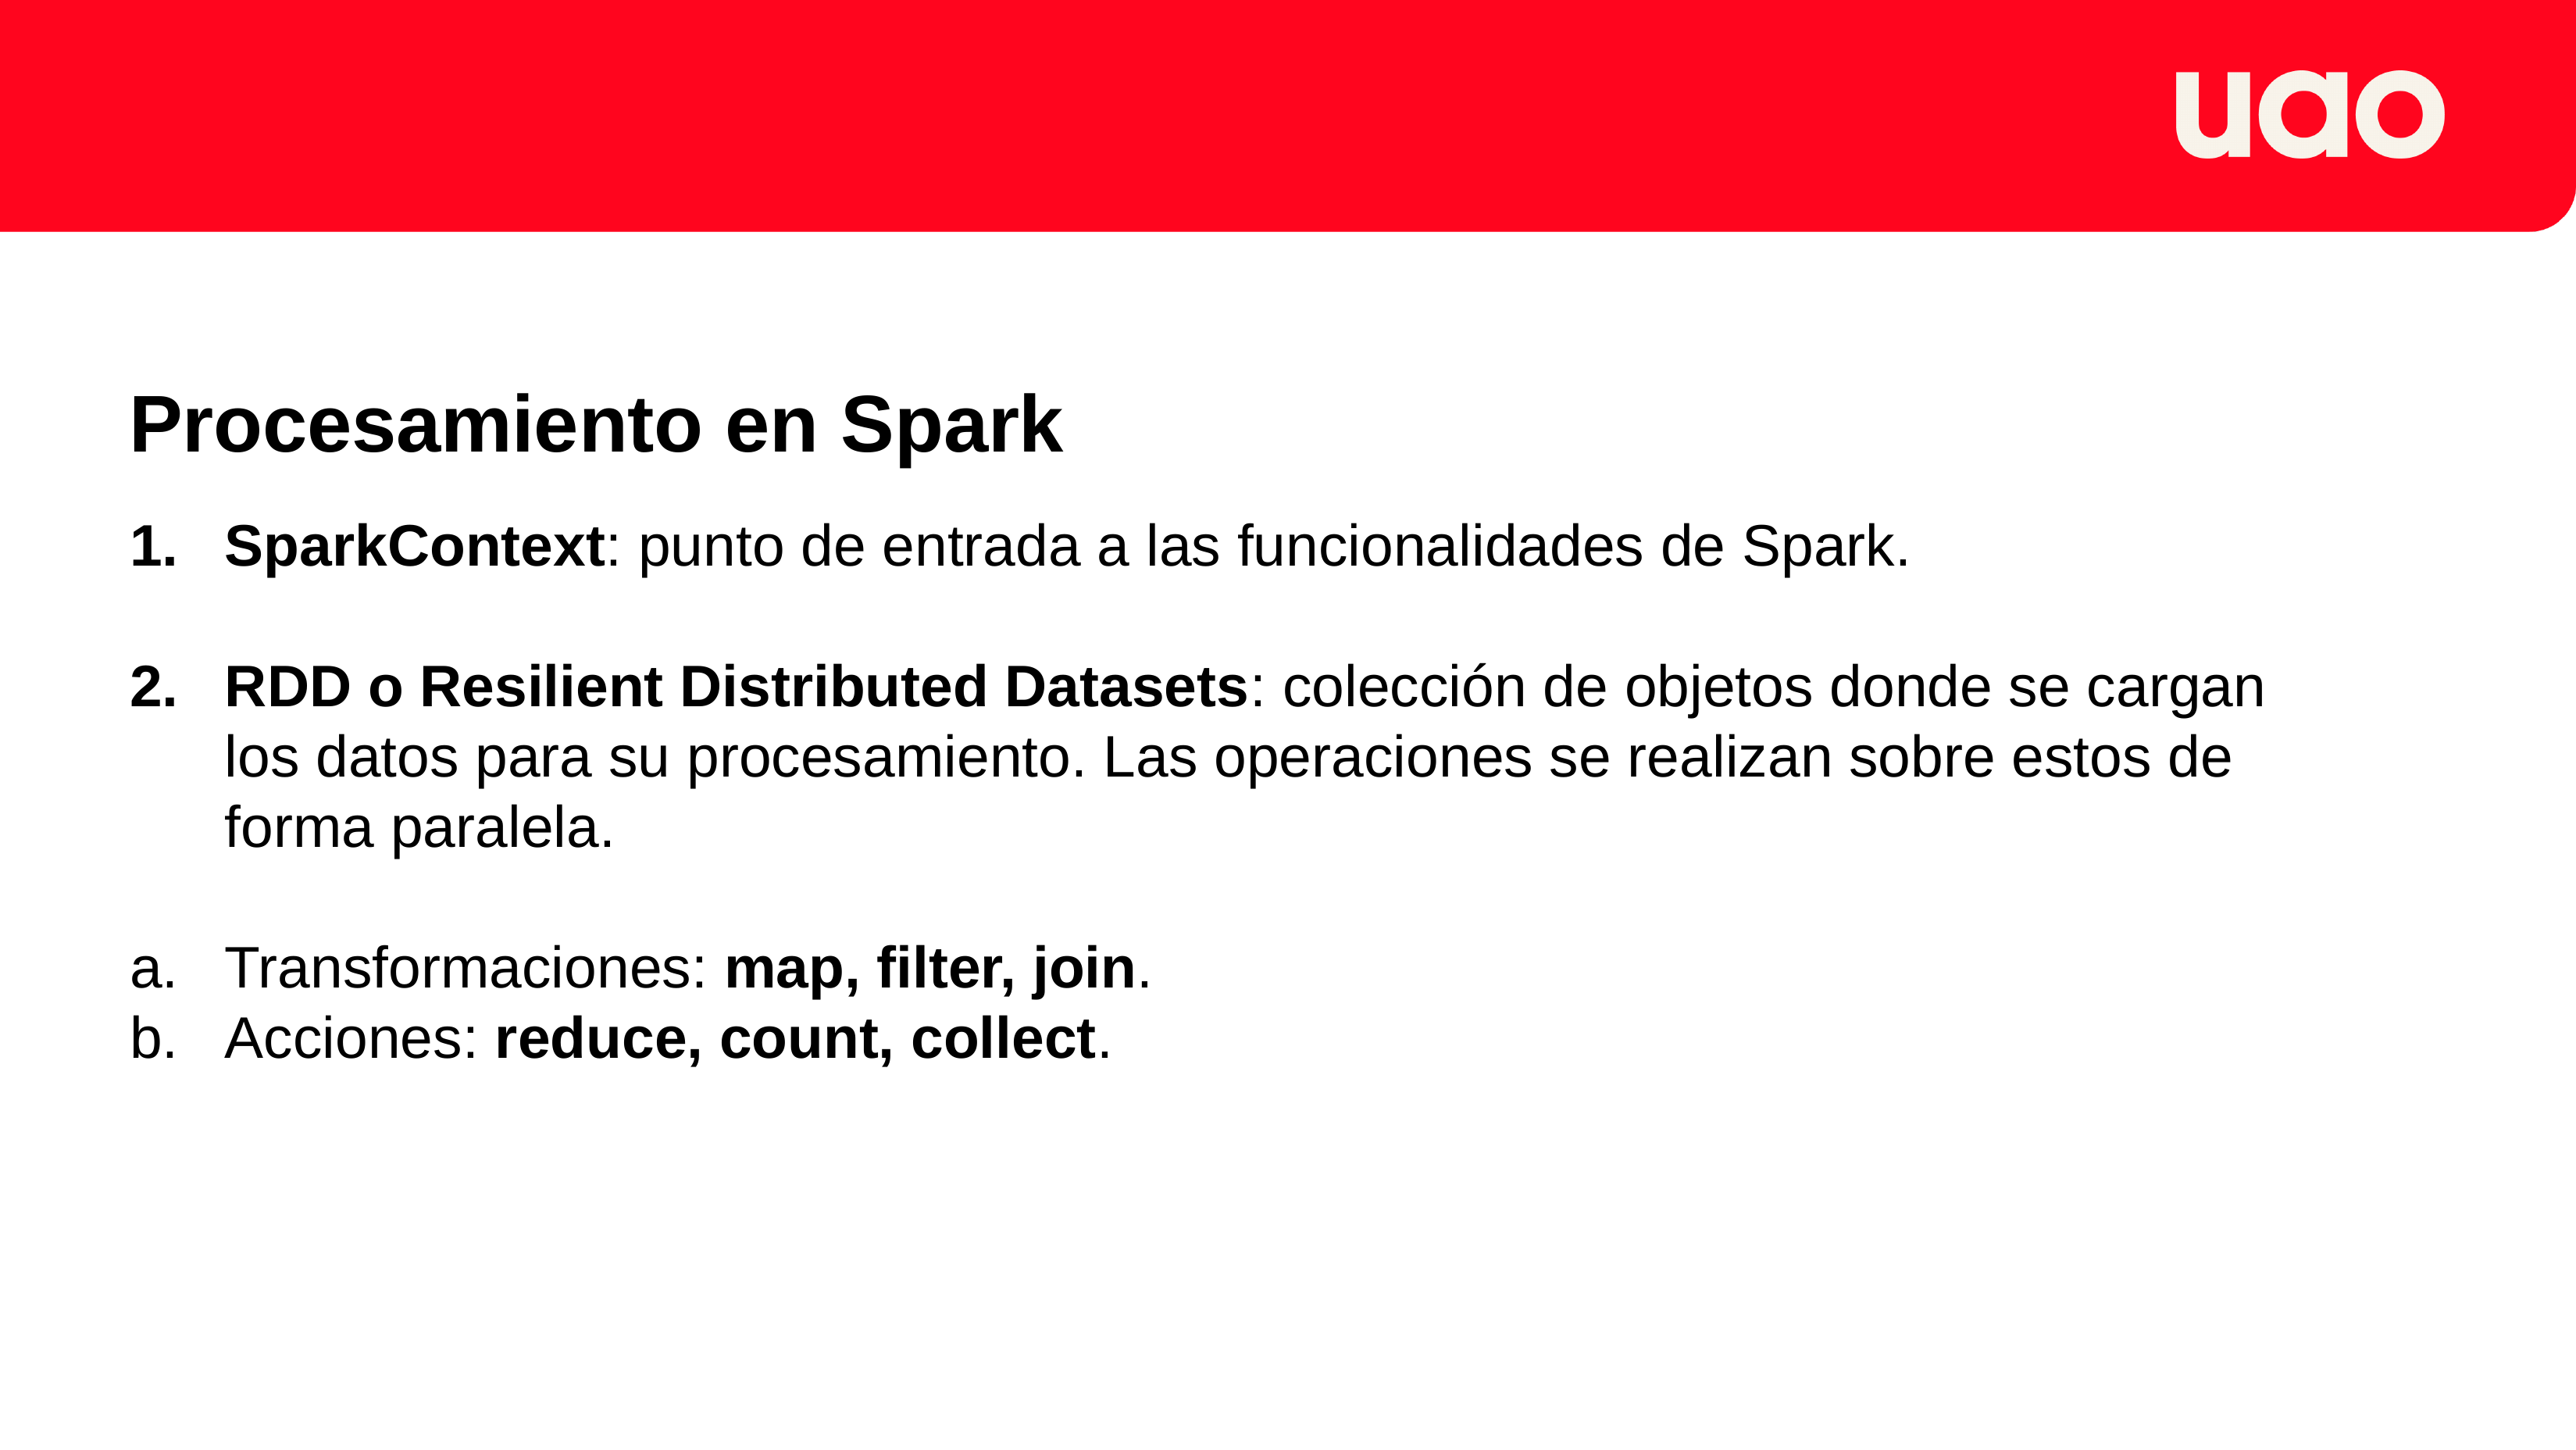

Procesamiento en Spark
SparkContext: punto de entrada a las funcionalidades de Spark.

RDD o Resilient Distributed Datasets: colección de objetos donde se cargan los datos para su procesamiento. Las operaciones se realizan sobre estos de forma paralela.

Transformaciones: map, filter, join.
Acciones: reduce, count, collect.